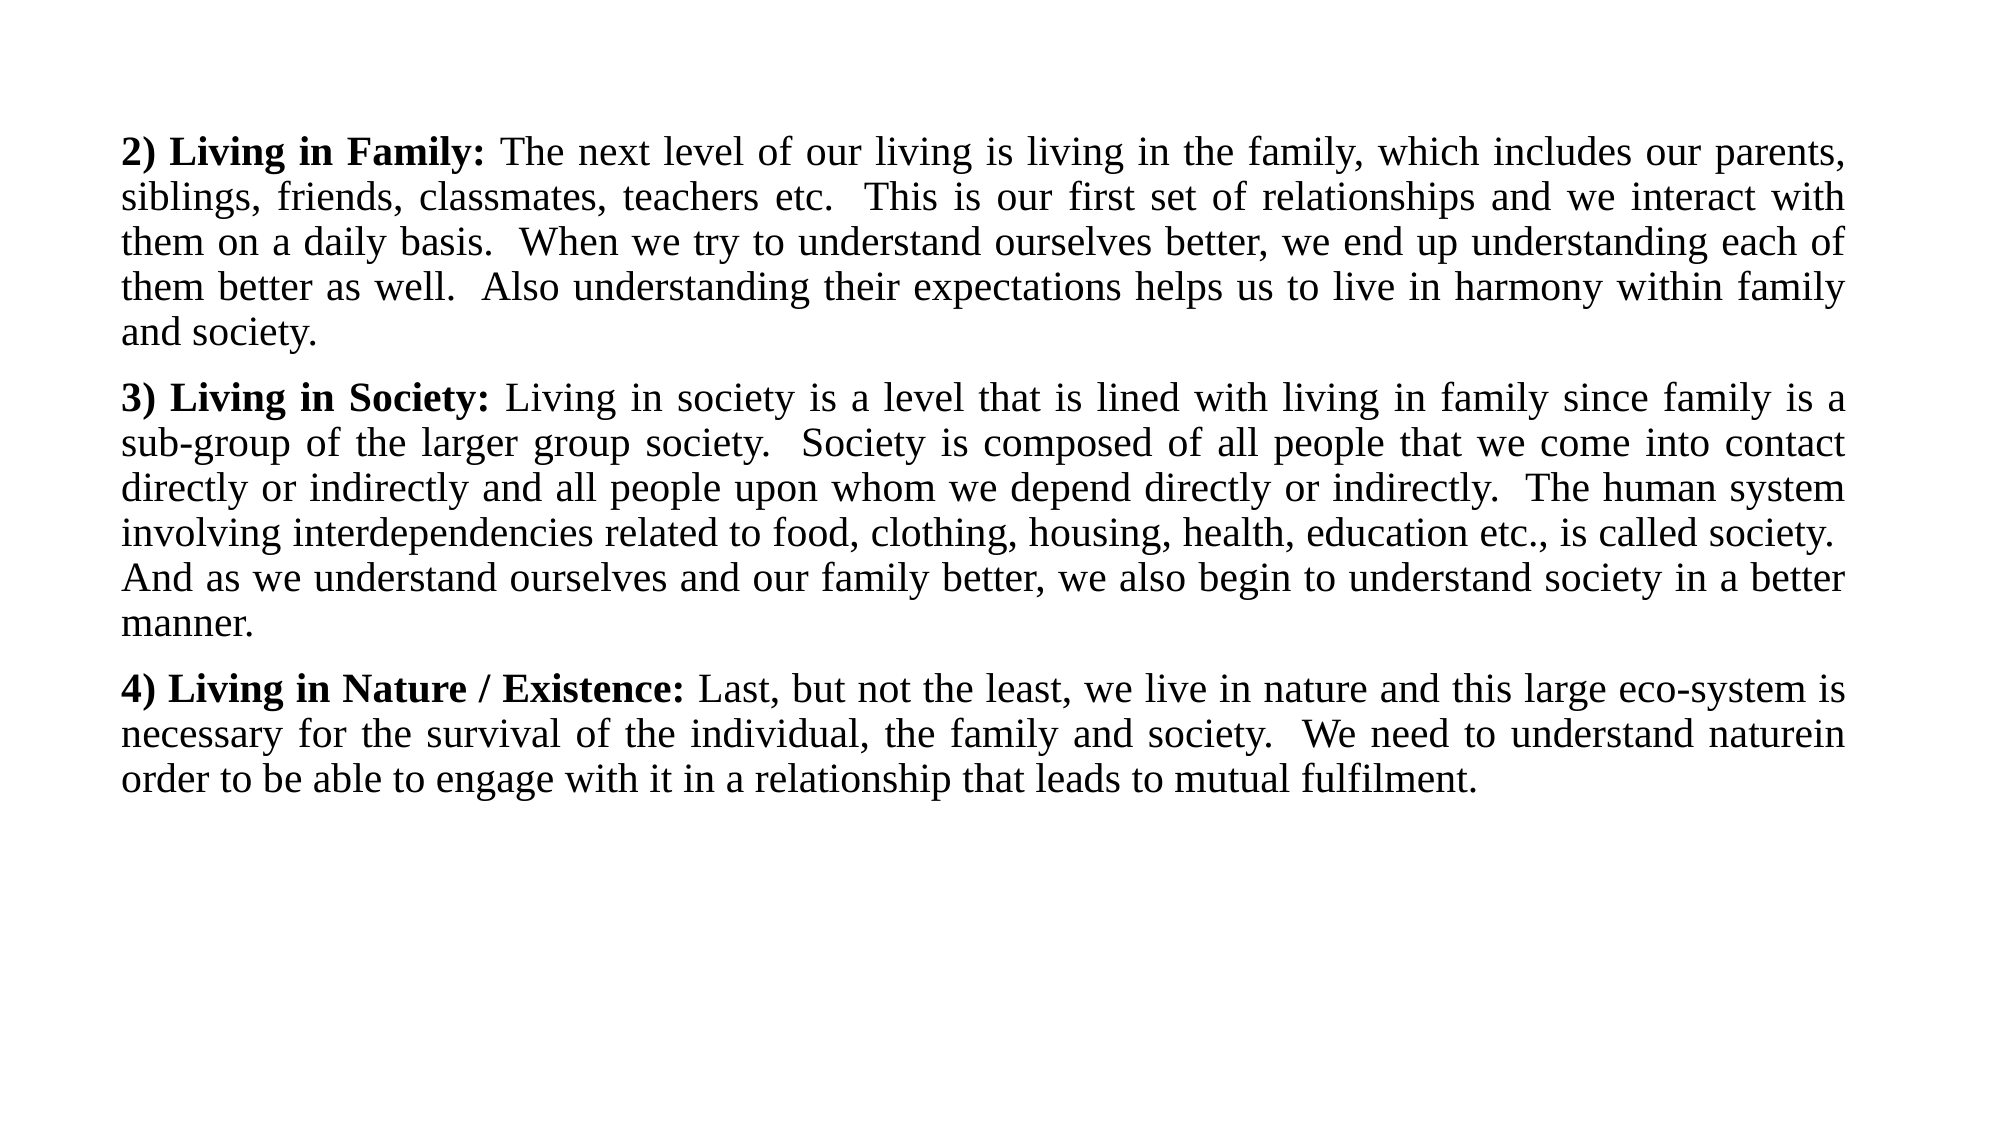

2) Living in Family: The next level of our living is living in the family, which includes our parents, siblings, friends, classmates, teachers etc.  This is our first set of relationships and we interact with them on a daily basis.  When we try to understand ourselves better, we end up understanding each of them better as well.  Also understanding their expectations helps us to live in harmony within family and society.
3) Living in Society: Living in society is a level that is lined with living in family since family is a sub-group of the larger group society.  Society is composed of all people that we come into contact directly or indirectly and all people upon whom we depend directly or indirectly.  The human system involving interdependencies related to food, clothing, housing, health, education etc., is called society.  And as we understand ourselves and our family better, we also begin to understand society in a better manner.
4) Living in Nature / Existence: Last, but not the least, we live in nature and this large eco-system is necessary for the survival of the individual, the family and society.  We need to understand naturein order to be able to engage with it in a relationship that leads to mutual fulfilment.